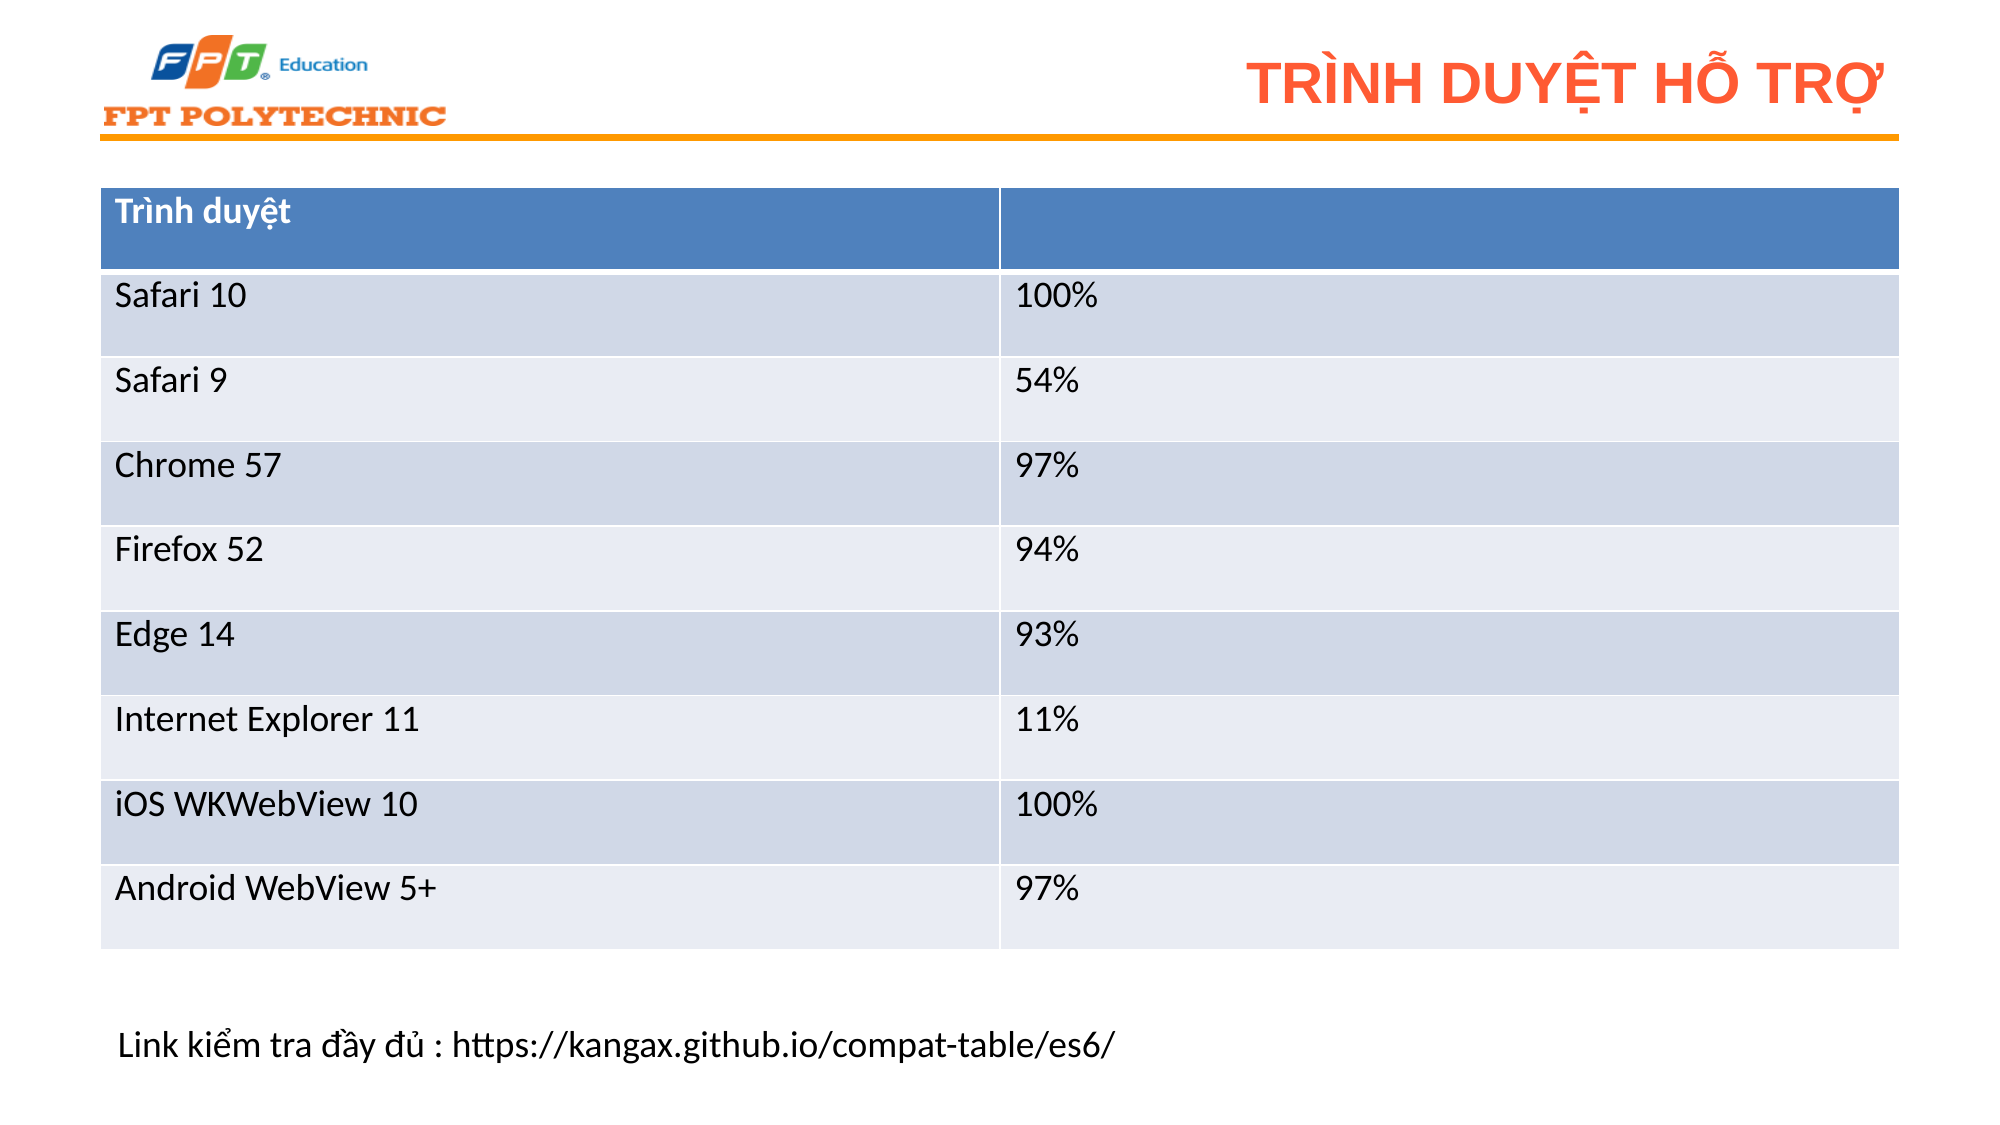

# Trình duyệt hỗ trợ
| Trình duyệt |  |
| --- | --- |
| Safari 10 | 100% |
| Safari 9 | 54% |
| Chrome 57 | 97% |
| Firefox 52 | 94% |
| Edge 14 | 93% |
| Internet Explorer 11 | 11% |
| iOS WKWebView 10 | 100% |
| Android WebView 5+ | 97% |
Link kiểm tra đầy đủ : https://kangax.github.io/compat-table/es6/